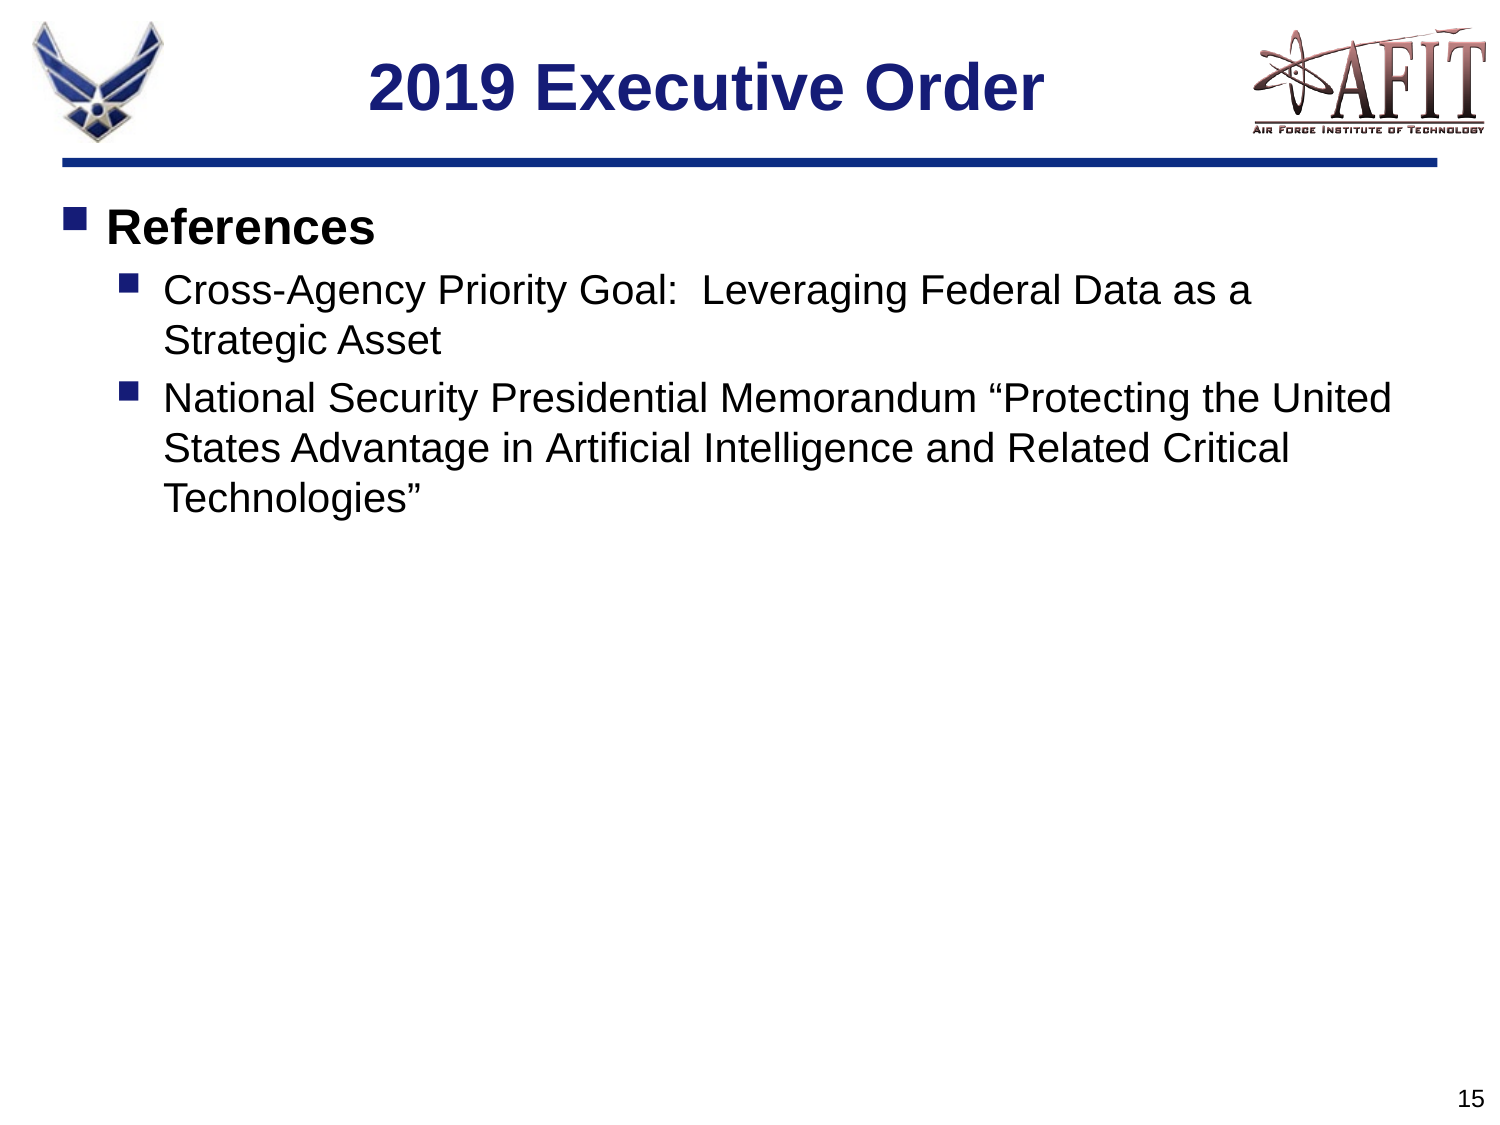

# 2019 Executive Order
References
Cross-Agency Priority Goal:  Leveraging Federal Data as a Strategic Asset
National Security Presidential Memorandum “Protecting the United States Advantage in Artificial Intelligence and Related Critical Technologies”